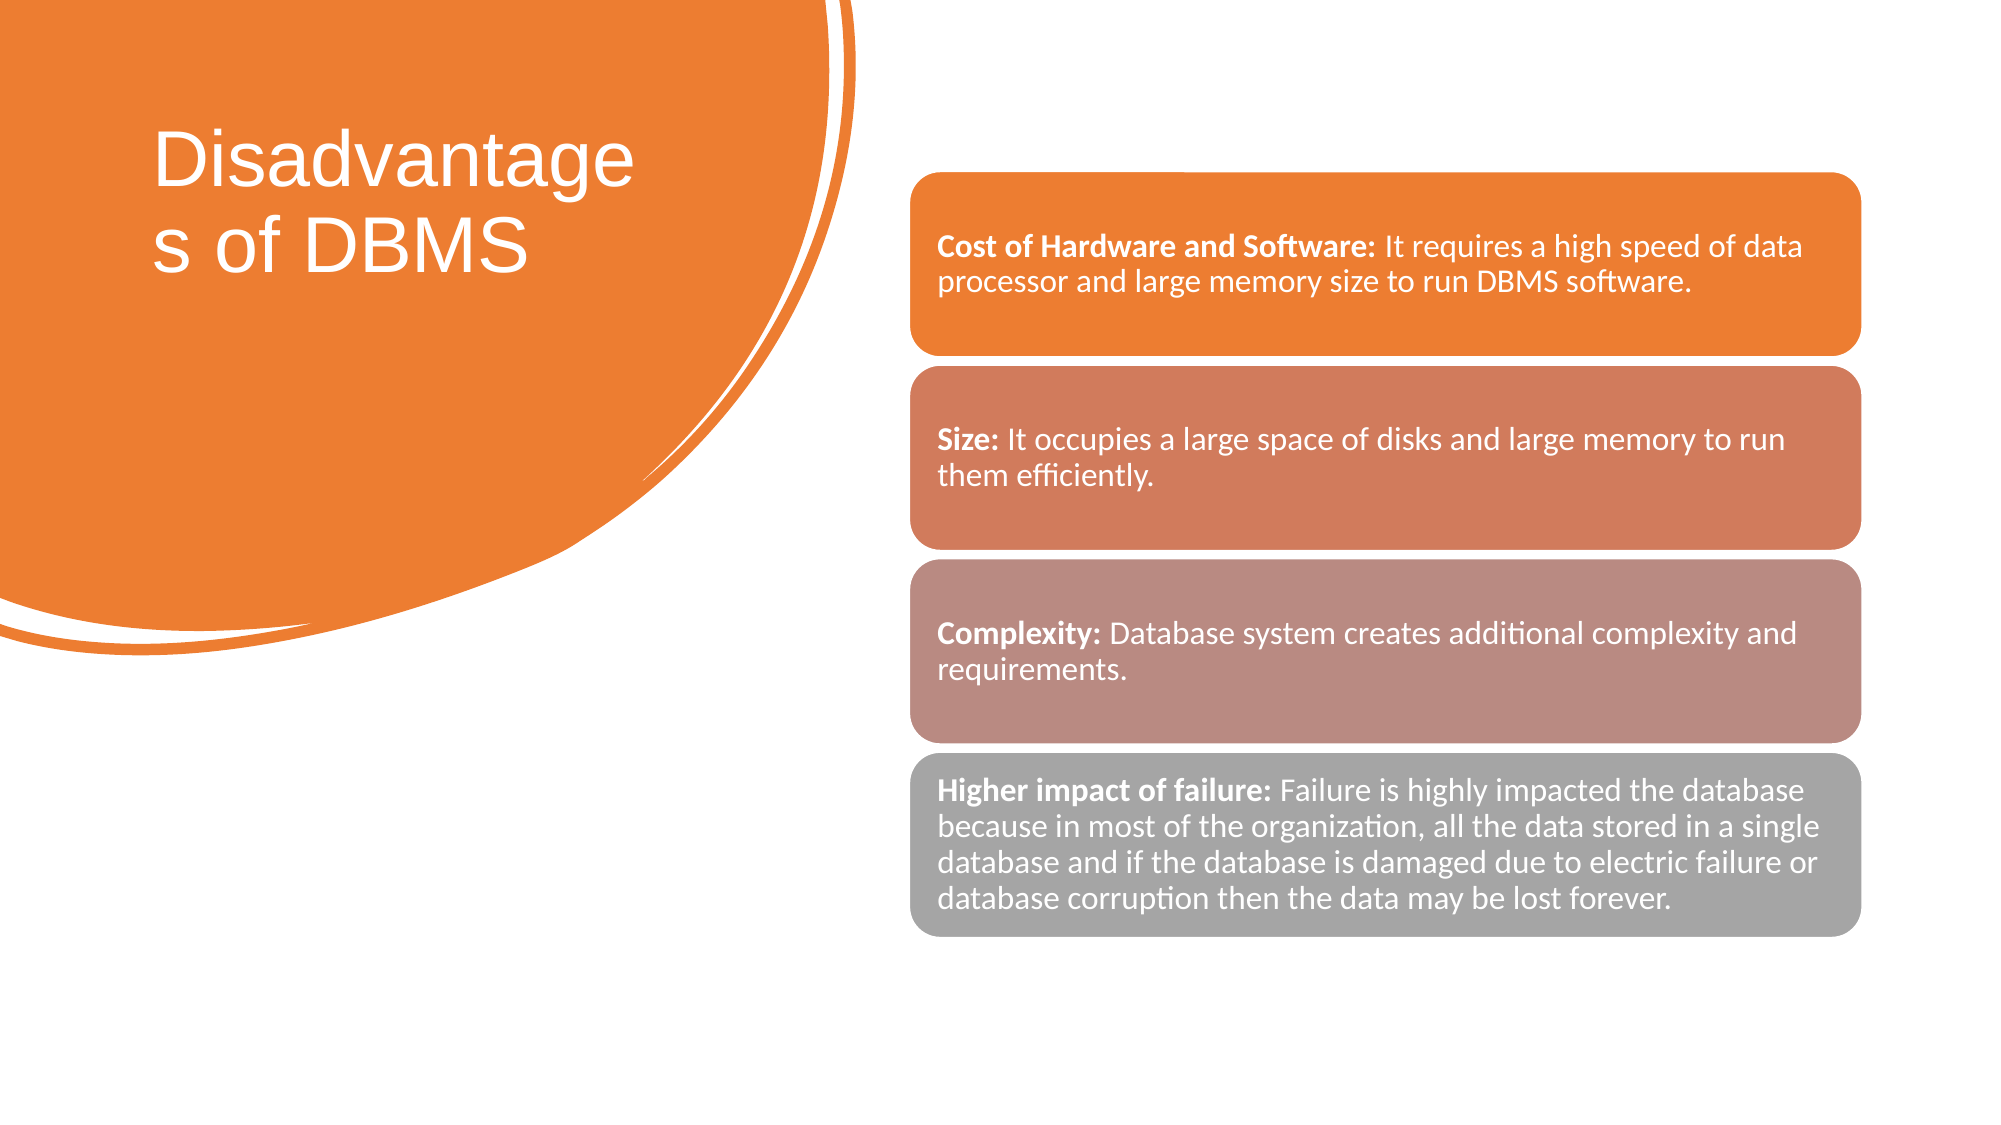

Cost of Hardware and Software: It requires a high speed of data processor and large memory size to run DBMS software.
Size: It occupies a large space of disks and large memory to run them efficiently.
Complexity: Database system creates additional complexity and requirements.
Higher impact of failure: Failure is highly impacted the database because in most of the organization, all the data stored in a single database and if the database is damaged due to electric failure or database corruption then the data may be lost forever.
# Disadvantages of DBMS